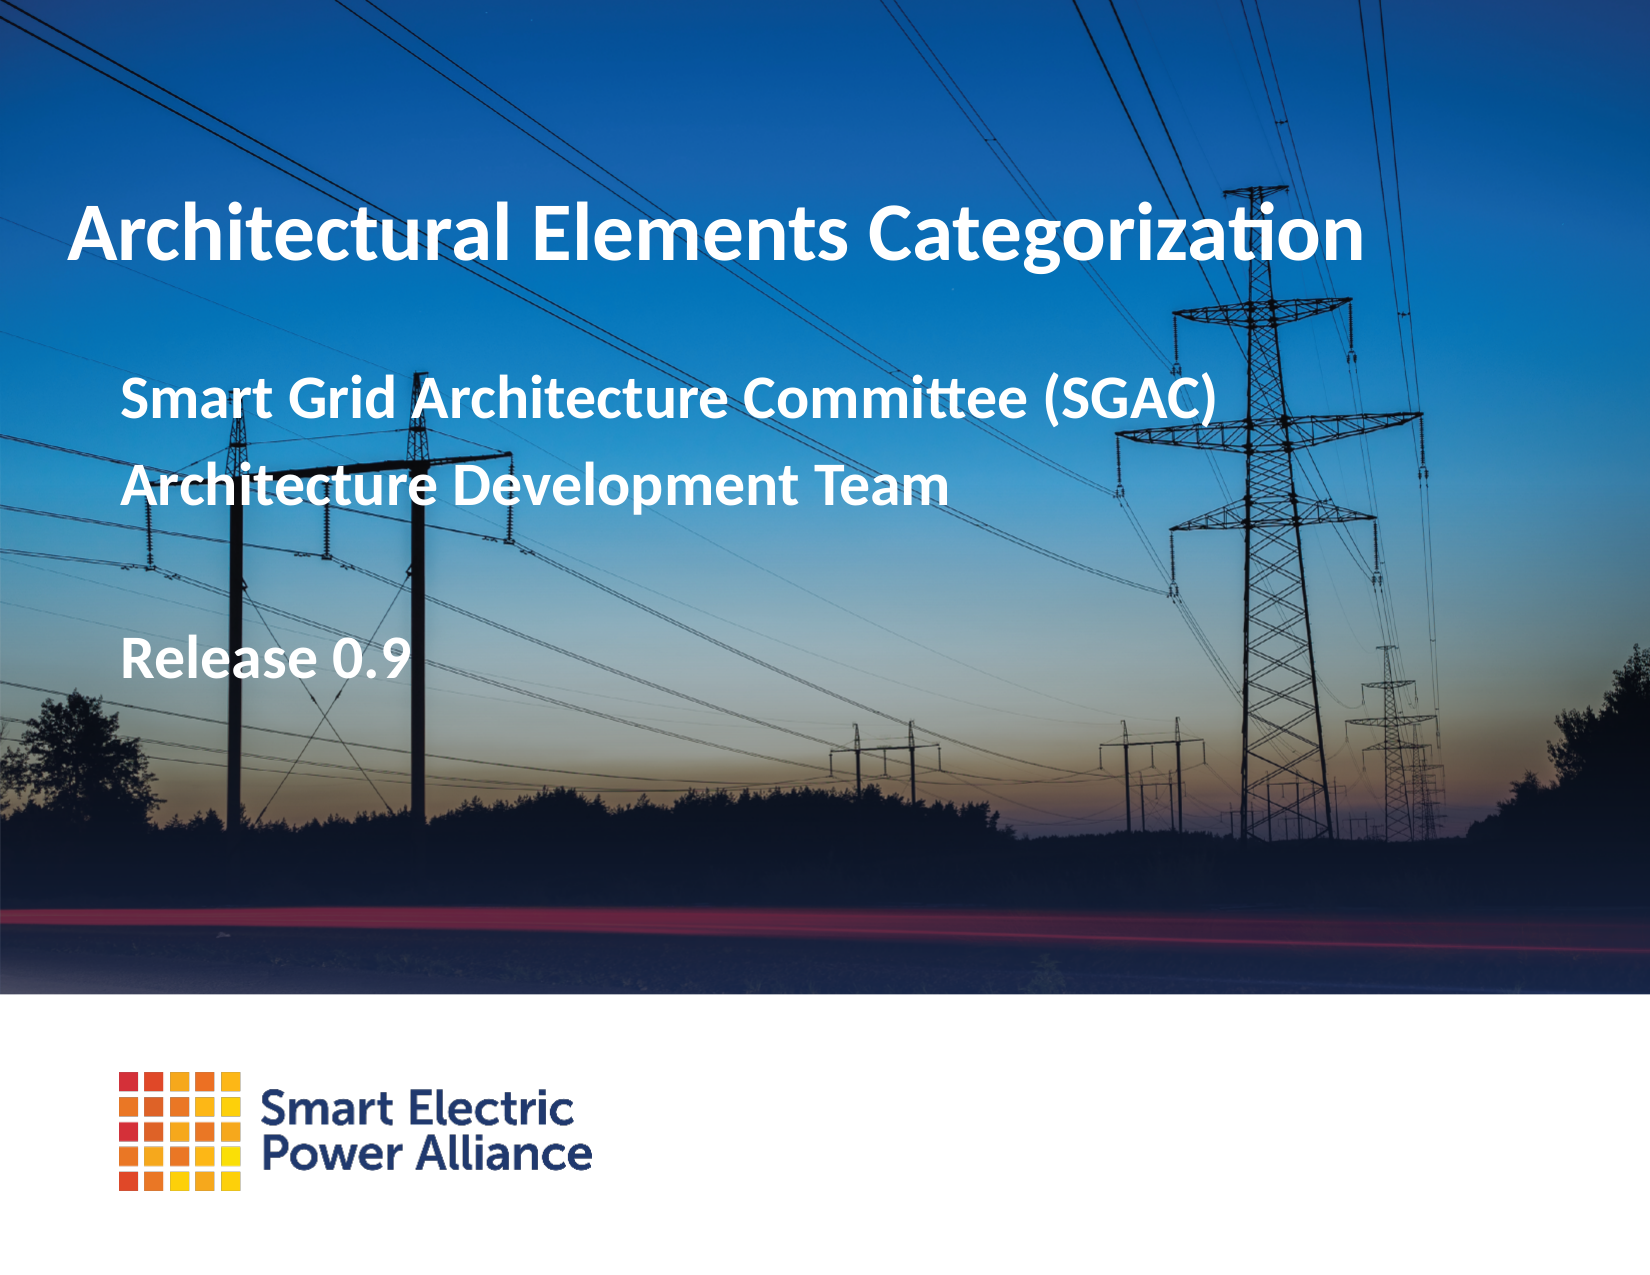

Architectural Elements Categorization

Smart Grid Architecture Committee (SGAC)
Architecture Development Team

Release 0.9